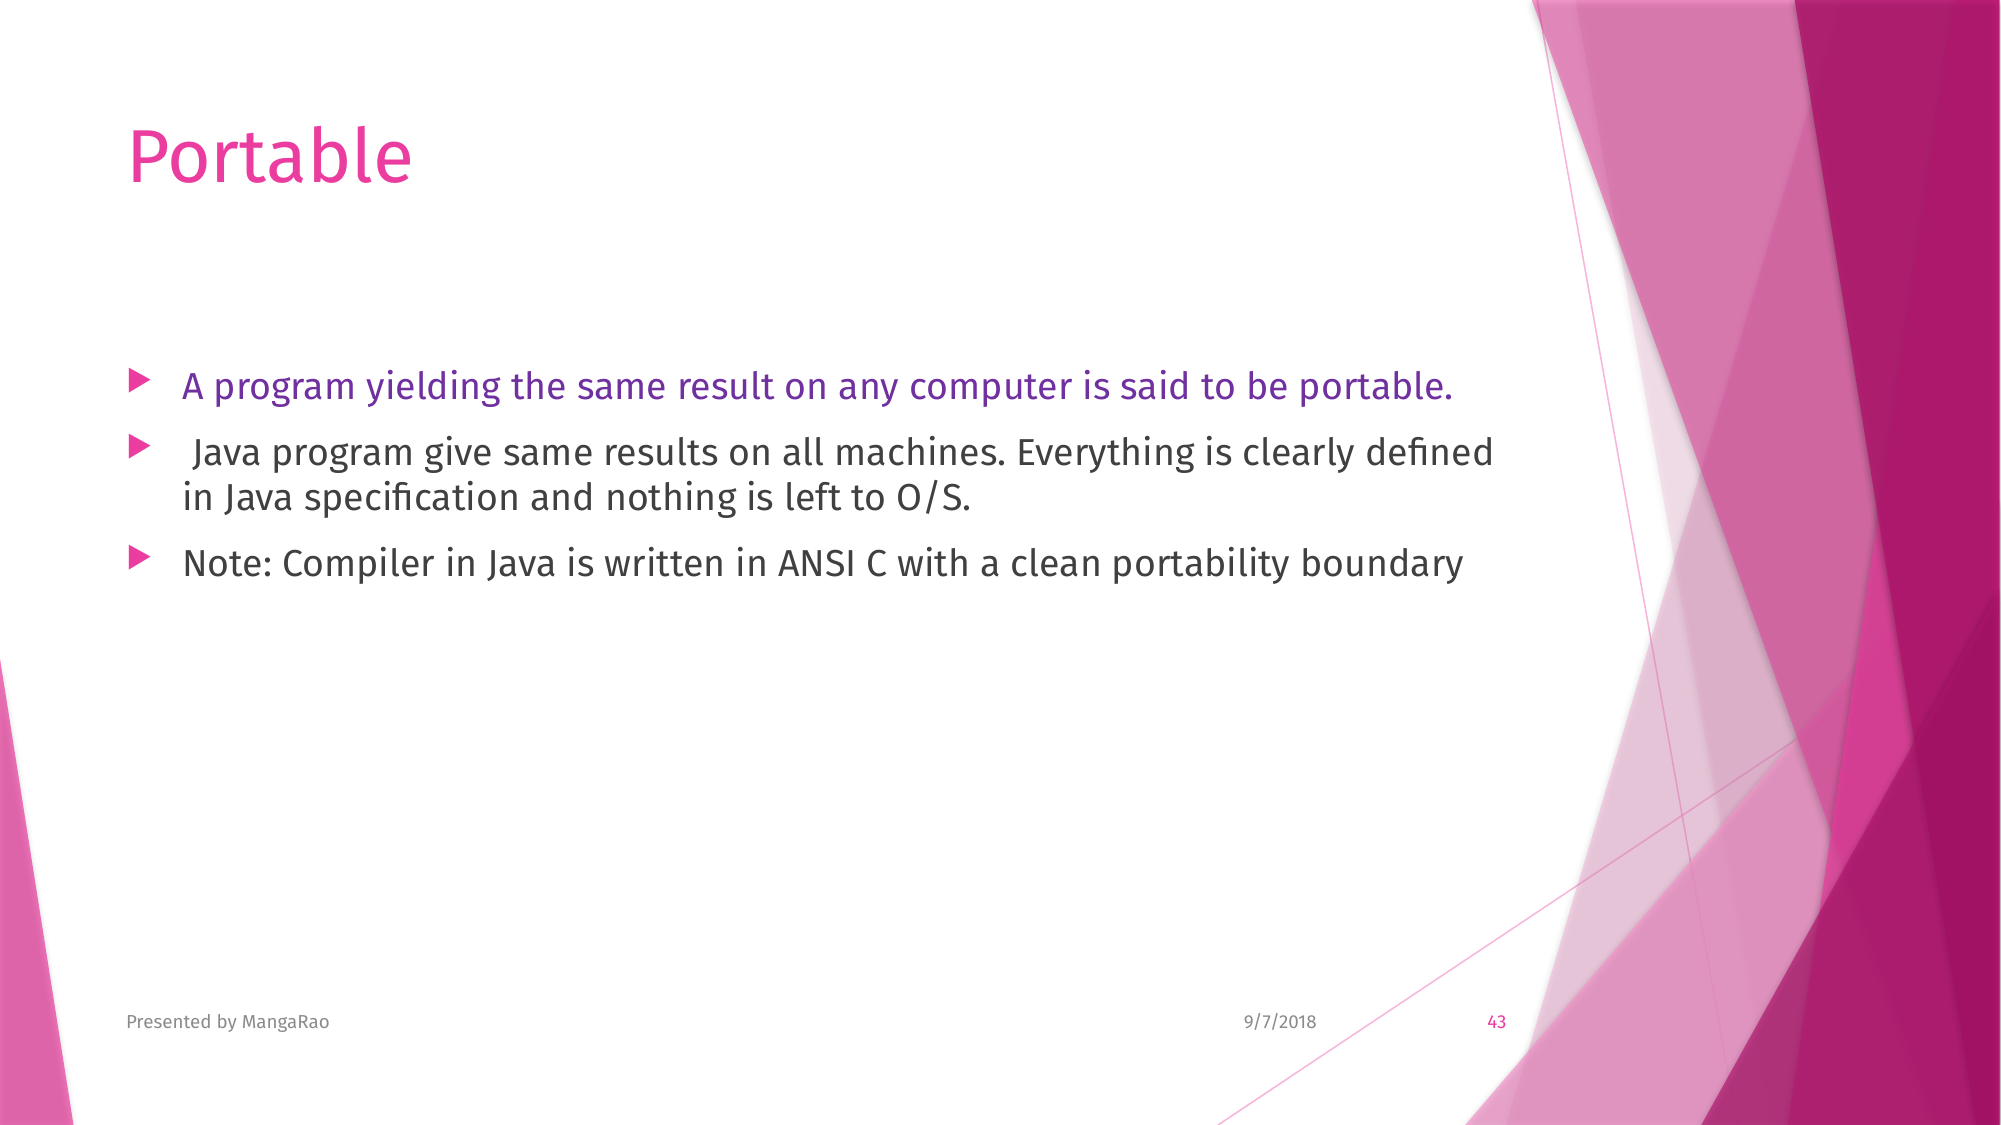

# Portable
A program yielding the same result on any computer is said to be portable.
 Java program give same results on all machines. Everything is clearly defined in Java specification and nothing is left to O/S.
Note: Compiler in Java is written in ANSI C with a clean portability boundary

Presented by MangaRao
9/7/2018
43